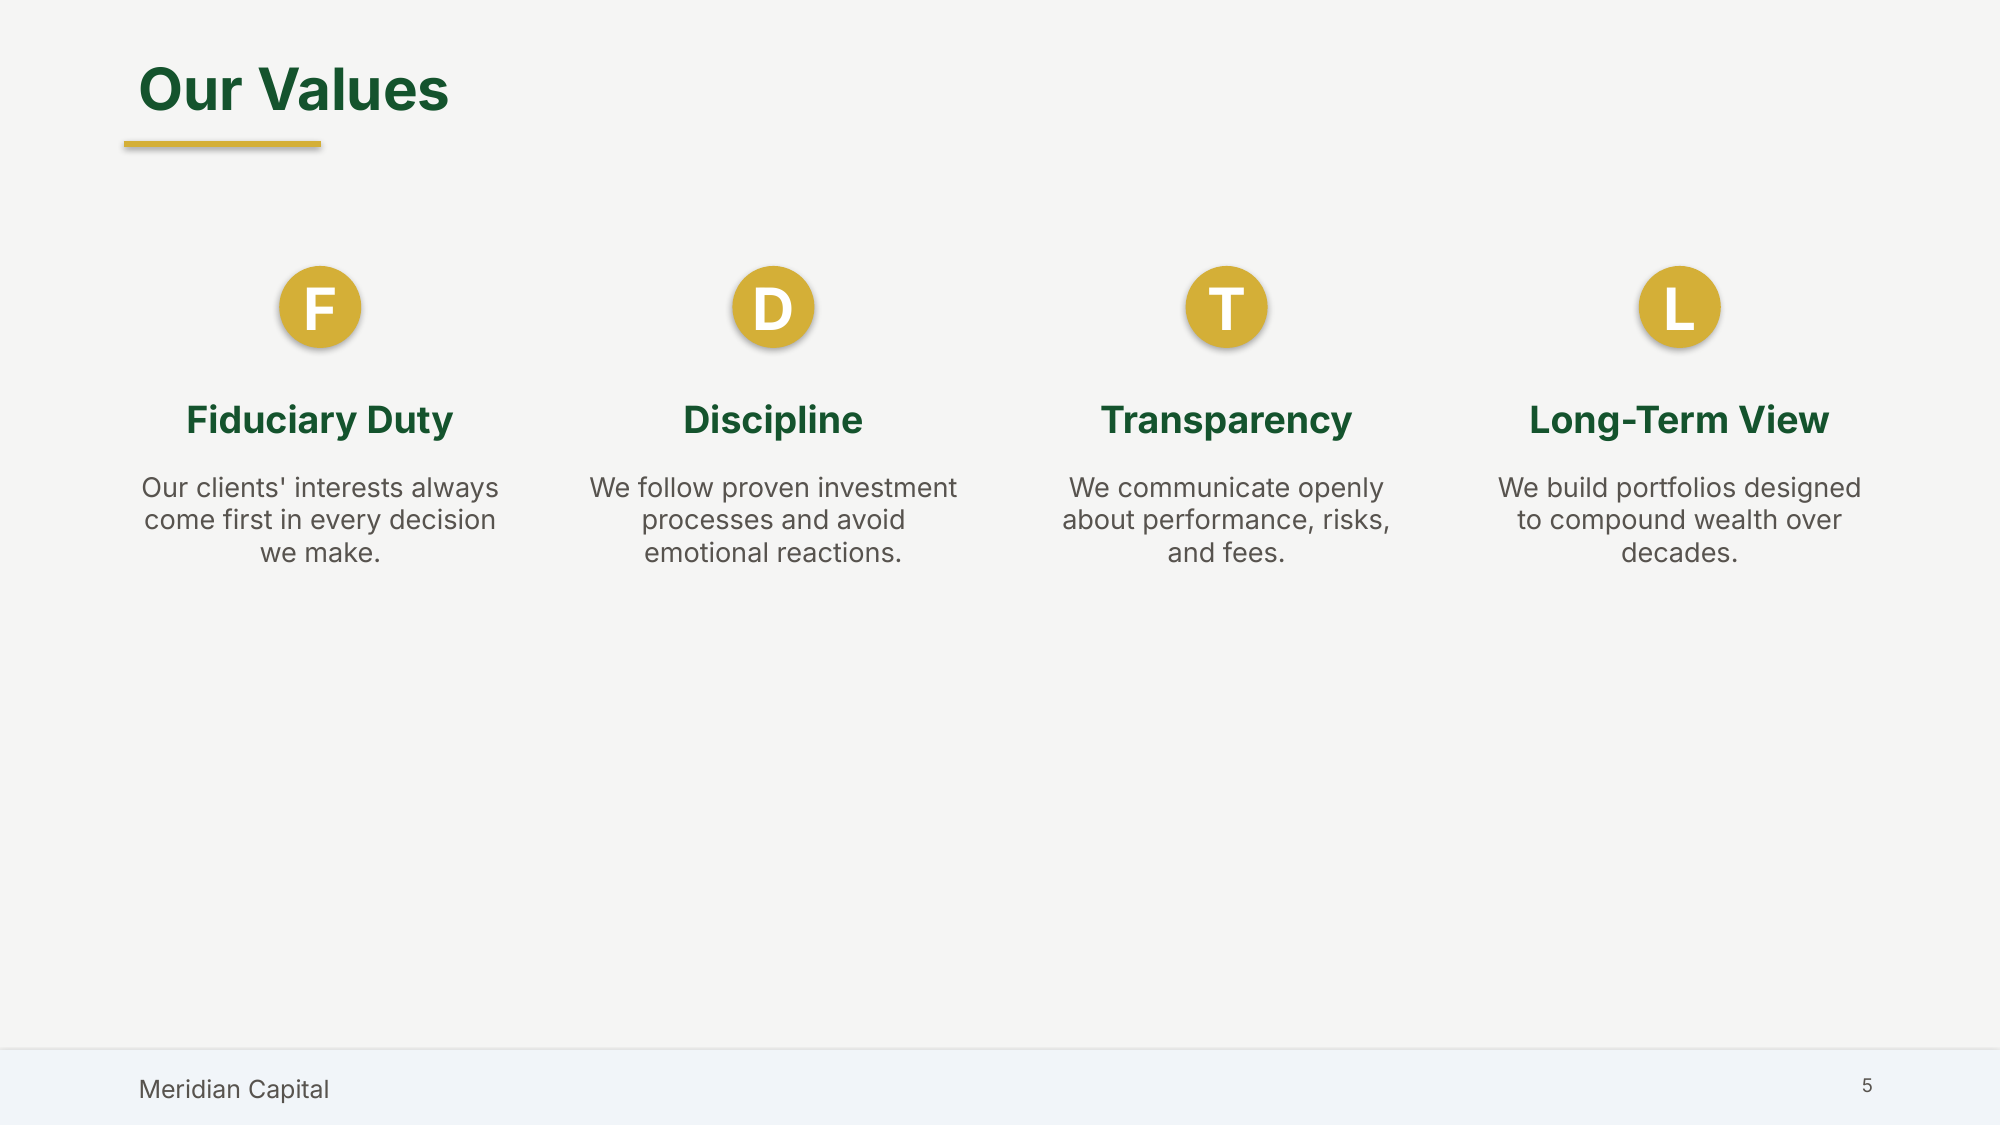

Our Values

F

D

T

L
Fiduciary Duty
Discipline
Transparency
Long-Term View
Our clients' interests always come first in every decision we make.
We follow proven investment processes and avoid emotional reactions.
We communicate openly about performance, risks, and fees.
We build portfolios designed to compound wealth over decades.

Meridian Capital
5